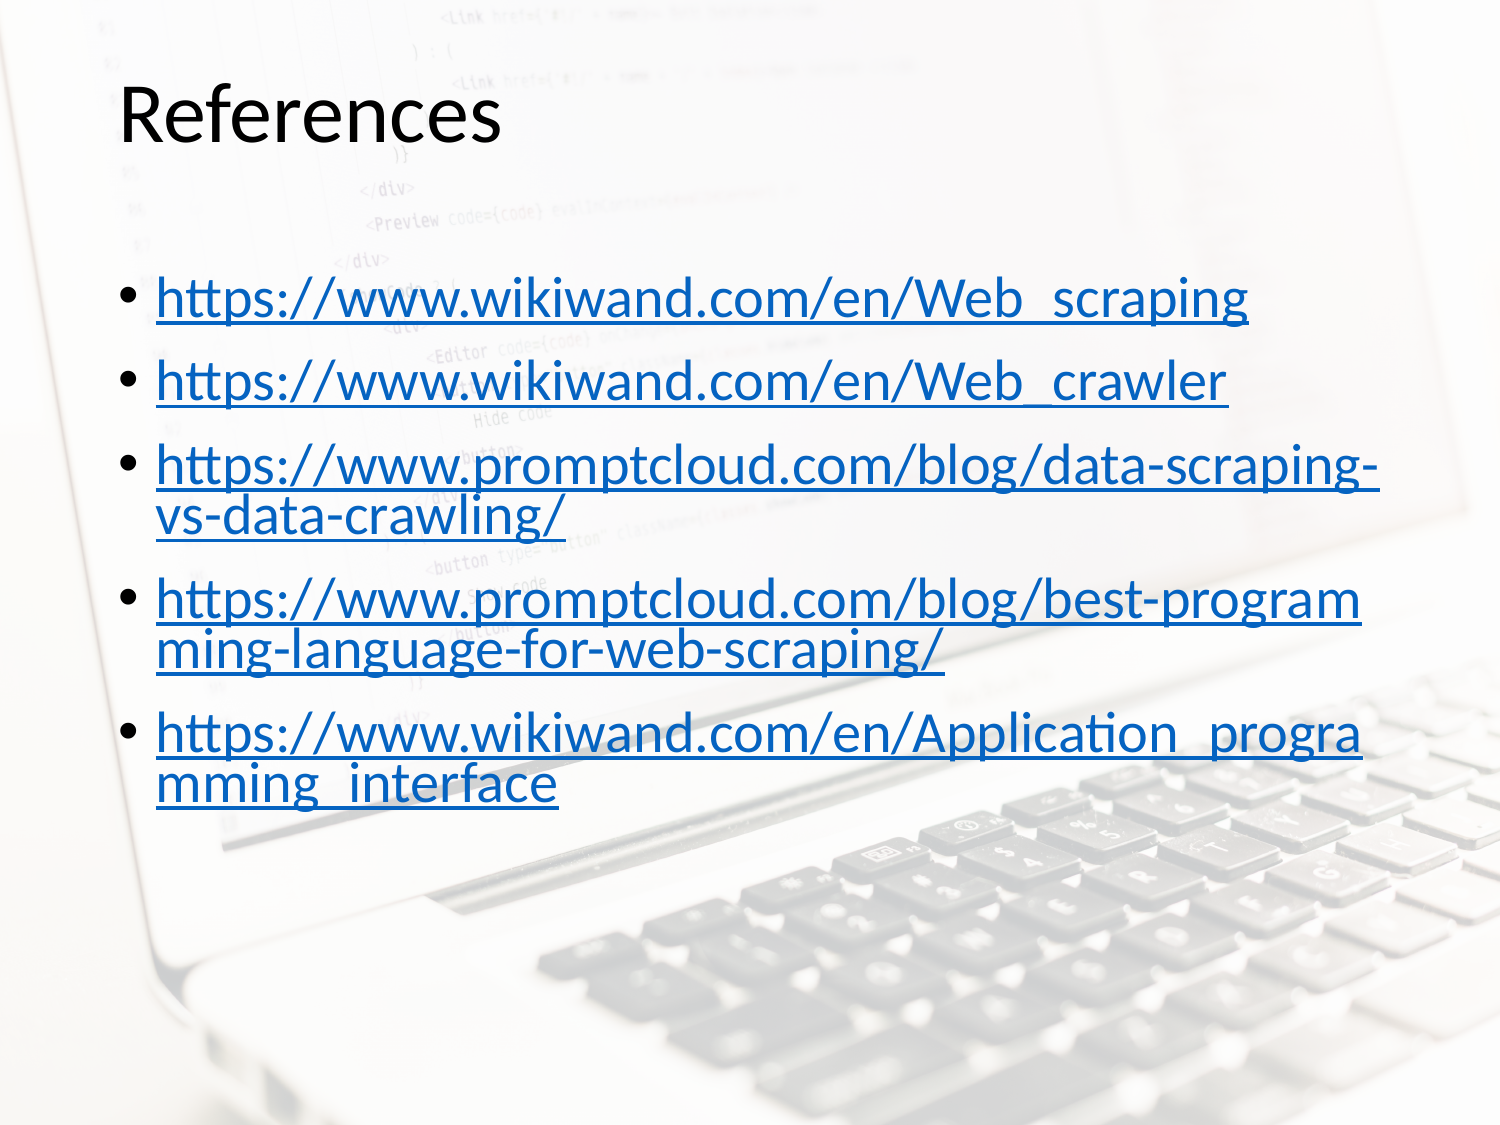

# References

https://www.wikiwand.com/en/Web_scraping
https://www.wikiwand.com/en/Web_crawler
https://www.promptcloud.com/blog/data-scraping-vs-data-crawling/
https://www.promptcloud.com/blog/best-programming-language-for-web-scraping/
https://www.wikiwand.com/en/Application_programming_interface